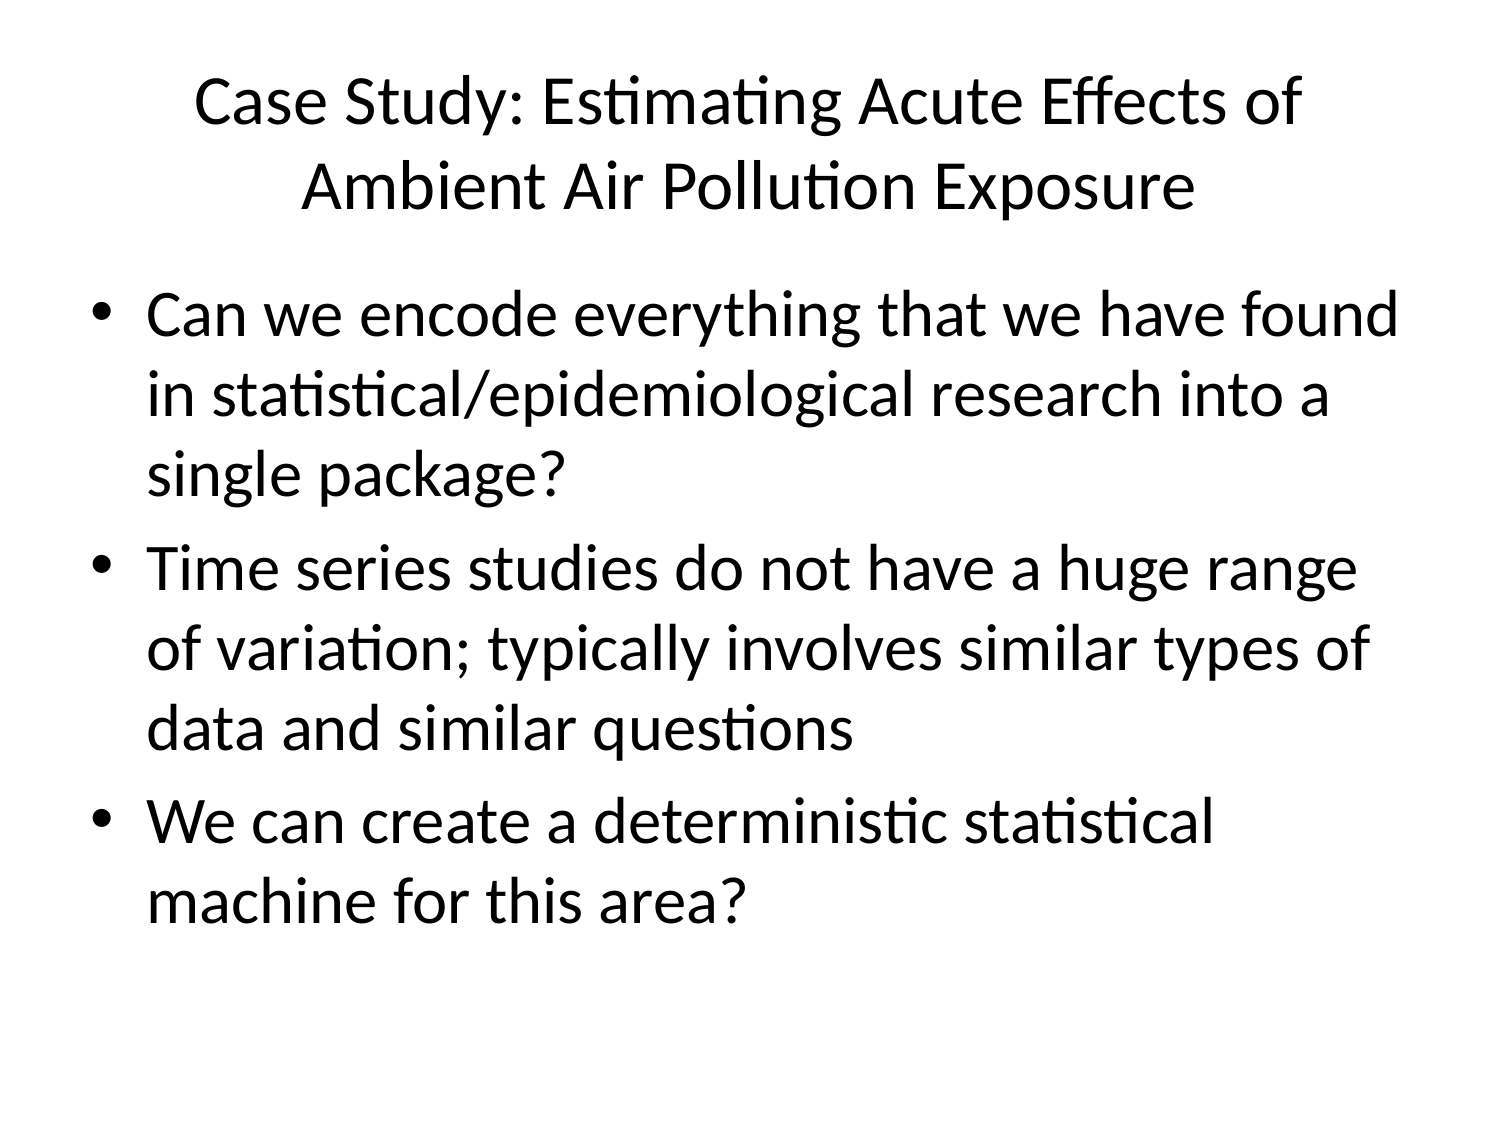

# Case Study: Estimating Acute Effects of Ambient Air Pollution Exposure
Can we encode everything that we have found in statistical/epidemiological research into a single package?
Time series studies do not have a huge range of variation; typically involves similar types of data and similar questions
We can create a deterministic statistical machine for this area?